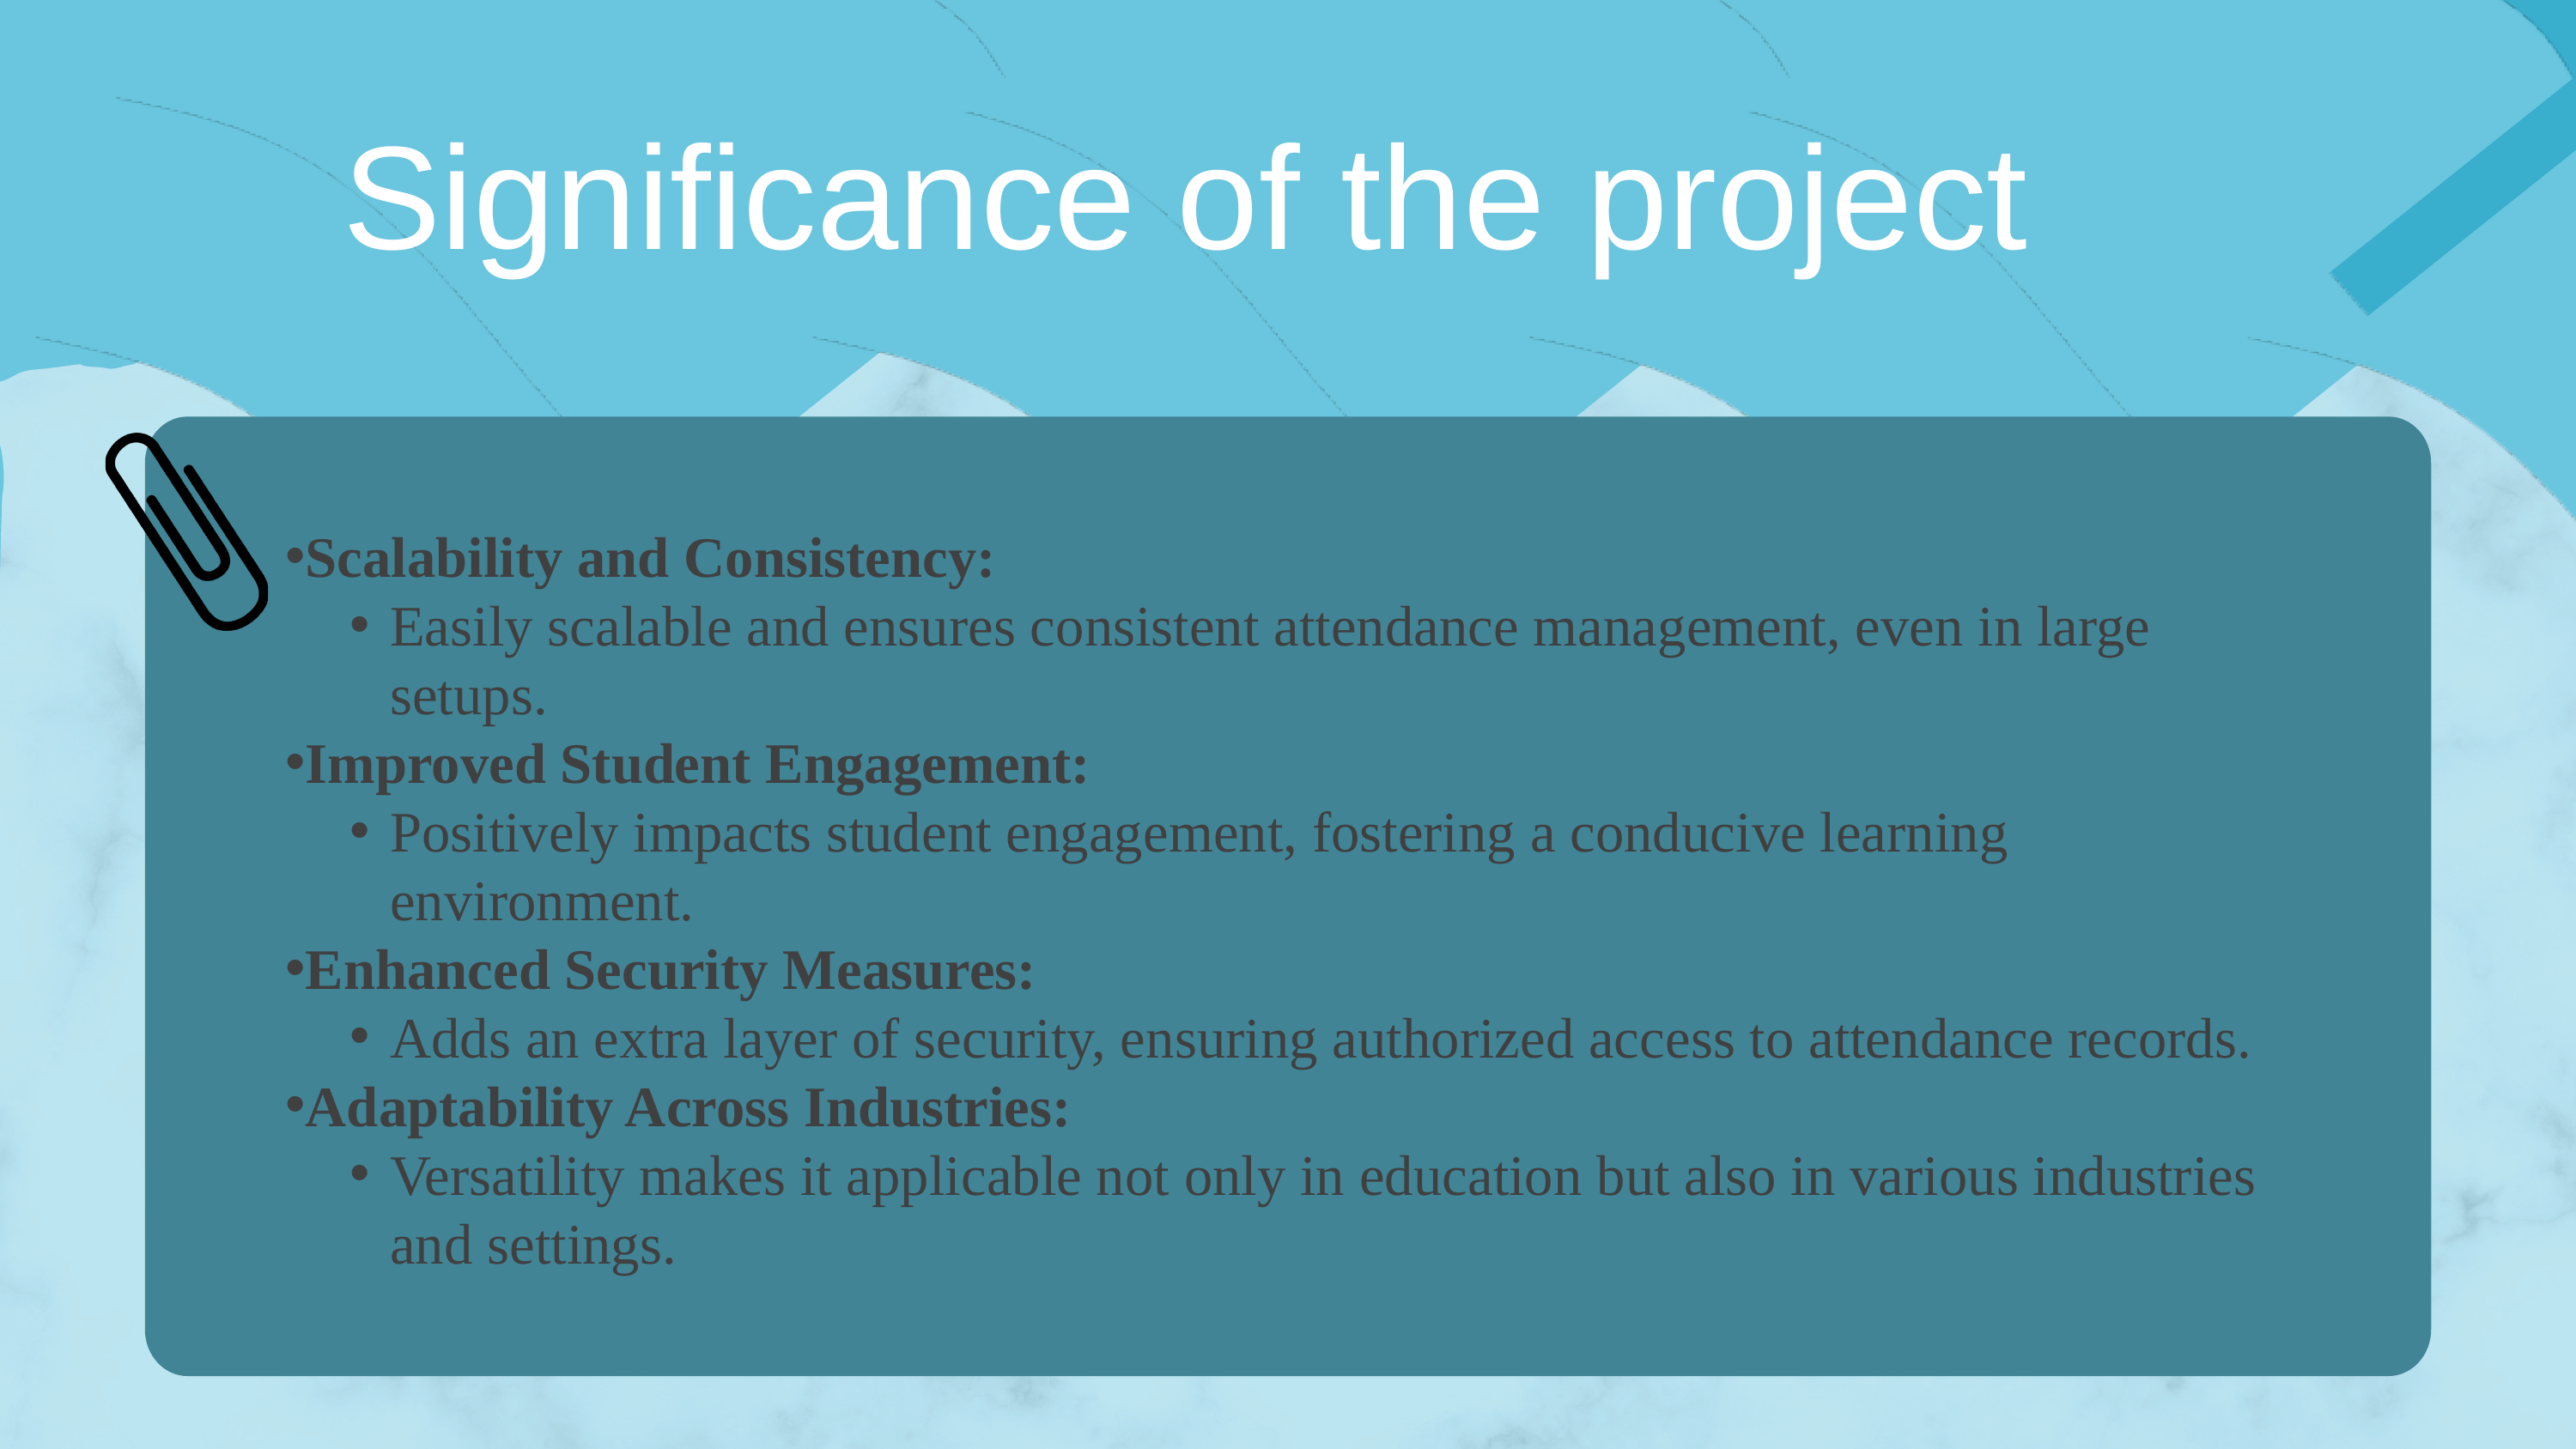

Significance of the project

Scalability and Consistency:
Easily scalable and ensures consistent attendance management, even in large setups.
Improved Student Engagement:
Positively impacts student engagement, fostering a conducive learning environment.
Enhanced Security Measures:
Adds an extra layer of security, ensuring authorized access to attendance records.
Adaptability Across Industries:
Versatility makes it applicable not only in education but also in various industries and settings.